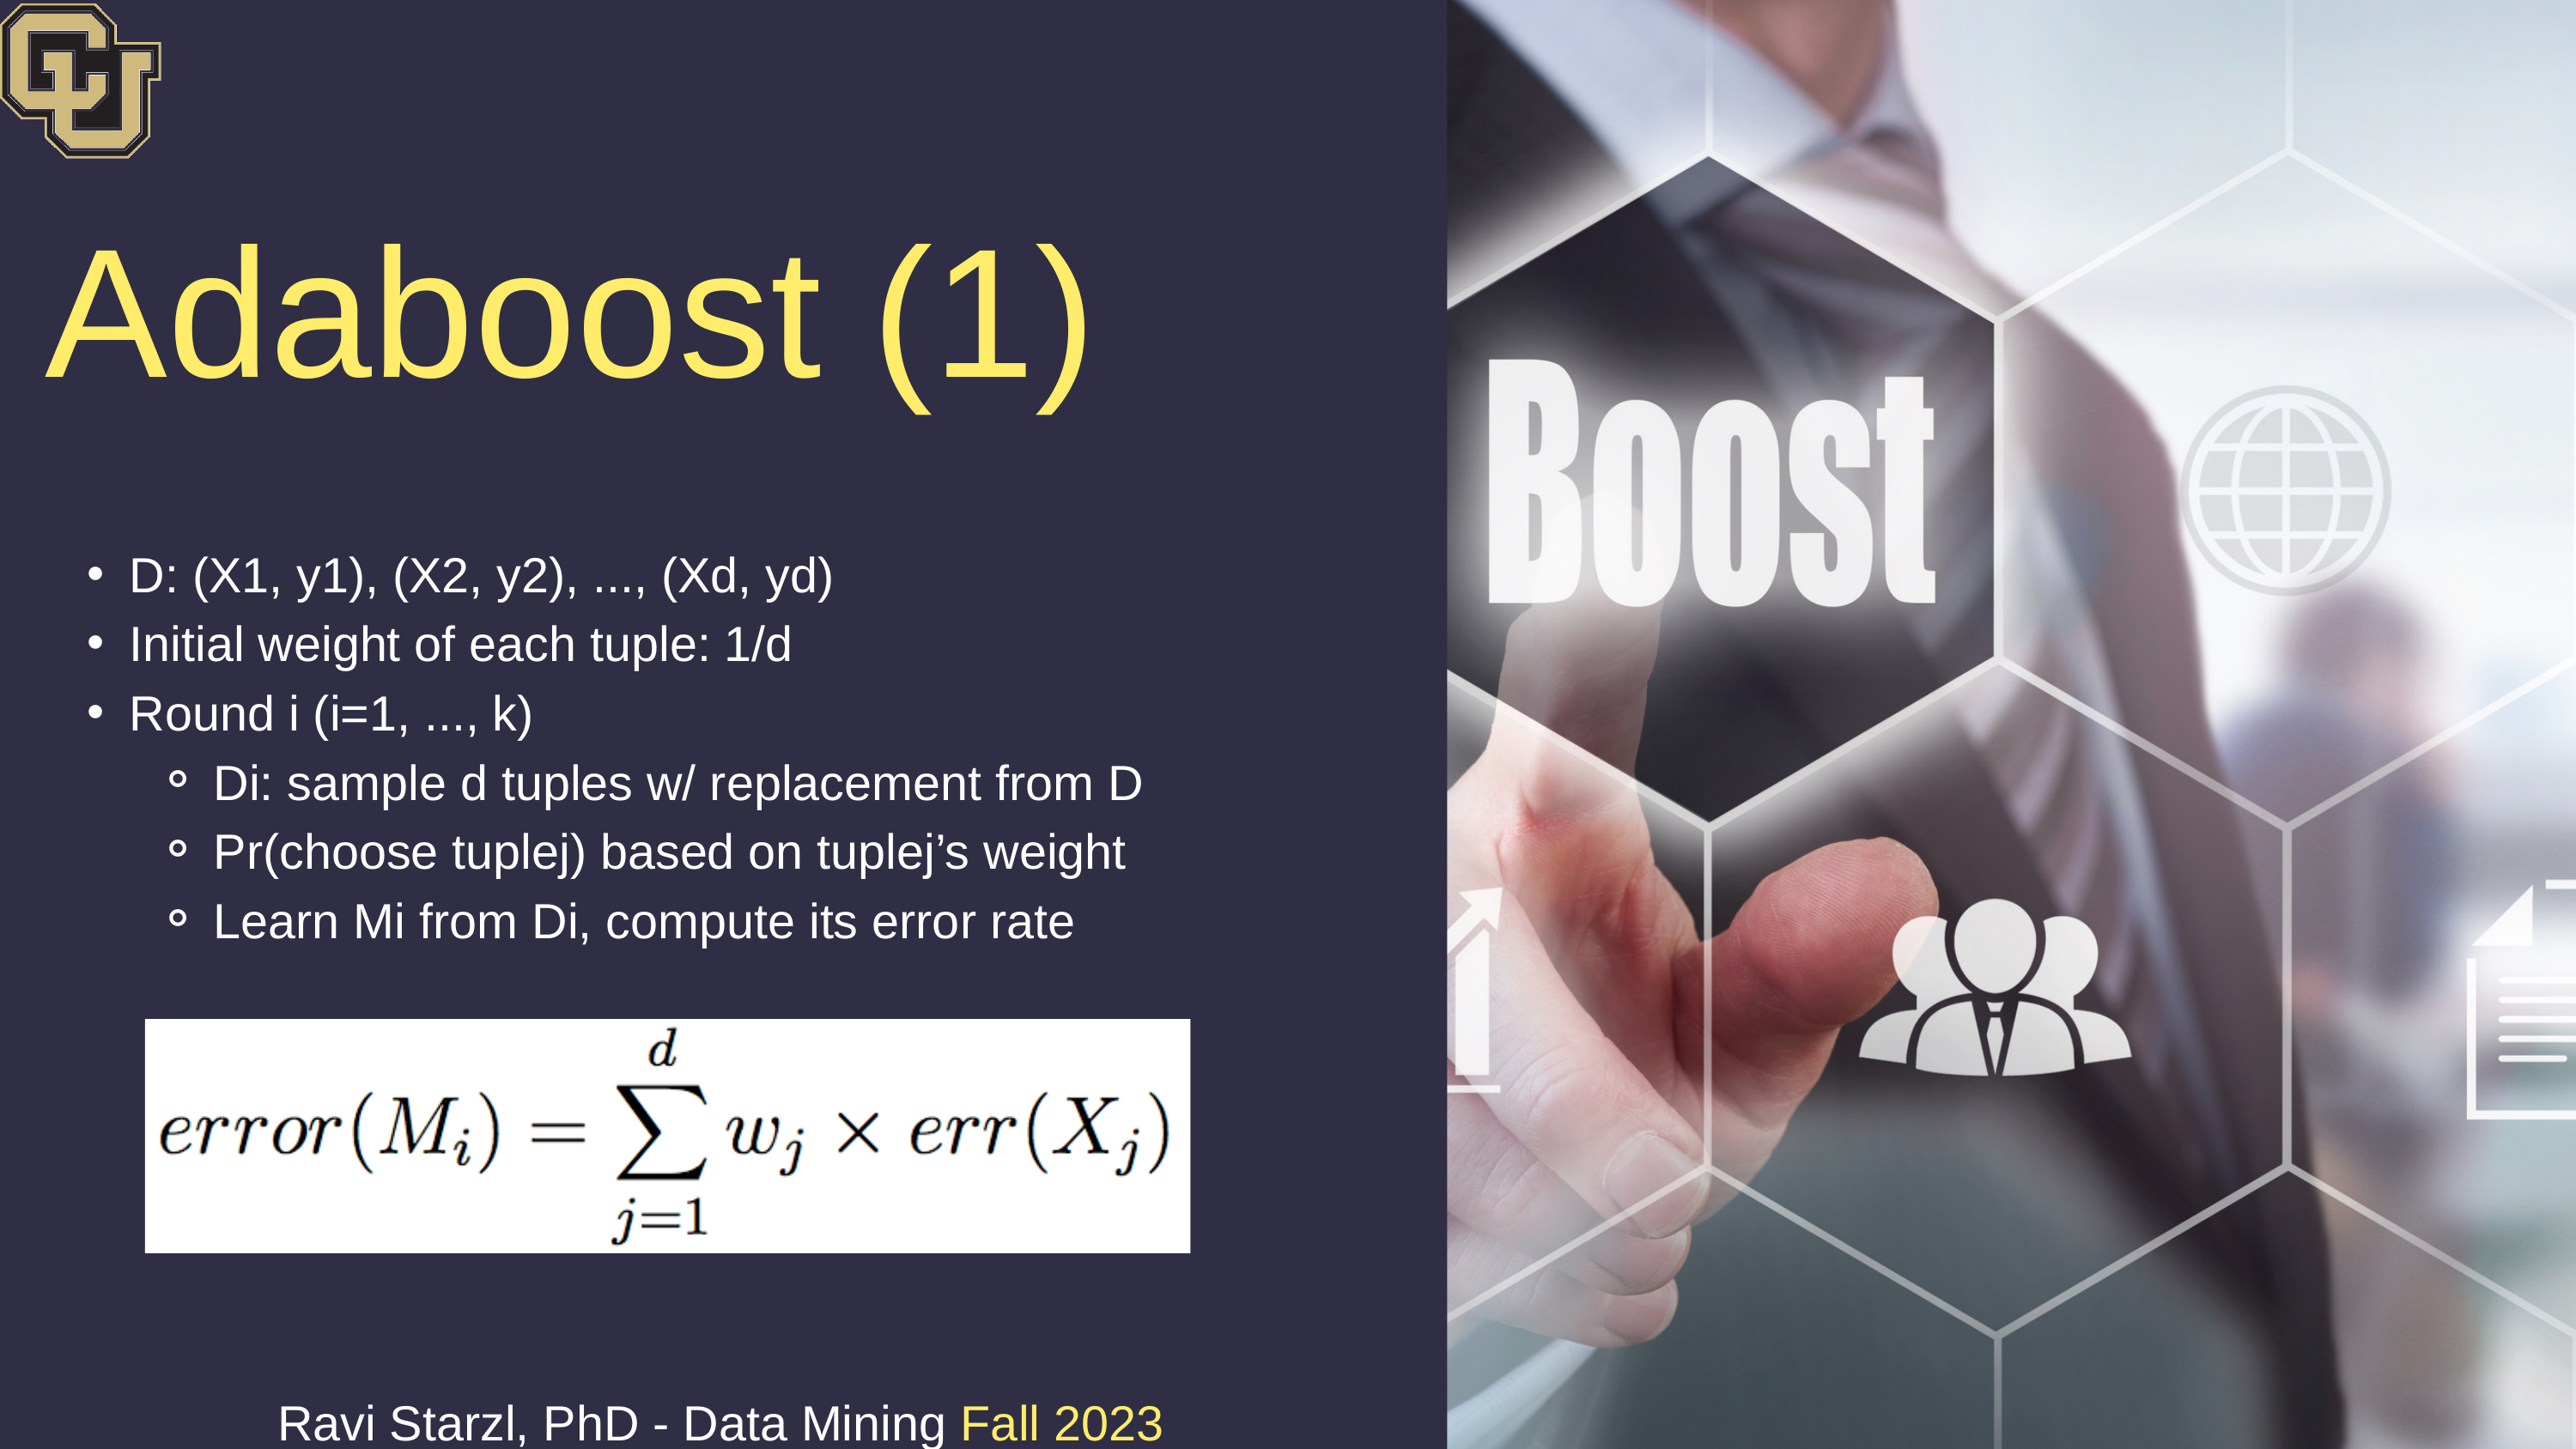

Adaboost (1)
D: (X1, y1), (X2, y2), ..., (Xd, yd)
Initial weight of each tuple: 1/d
Round i (i=1, ..., k)
Di: sample d tuples w/ replacement from D
Pr(choose tuplej) based on tuplej’s weight
Learn Mi from Di, compute its error rate

Ravi Starzl, PhD - Data Mining Fall 2023